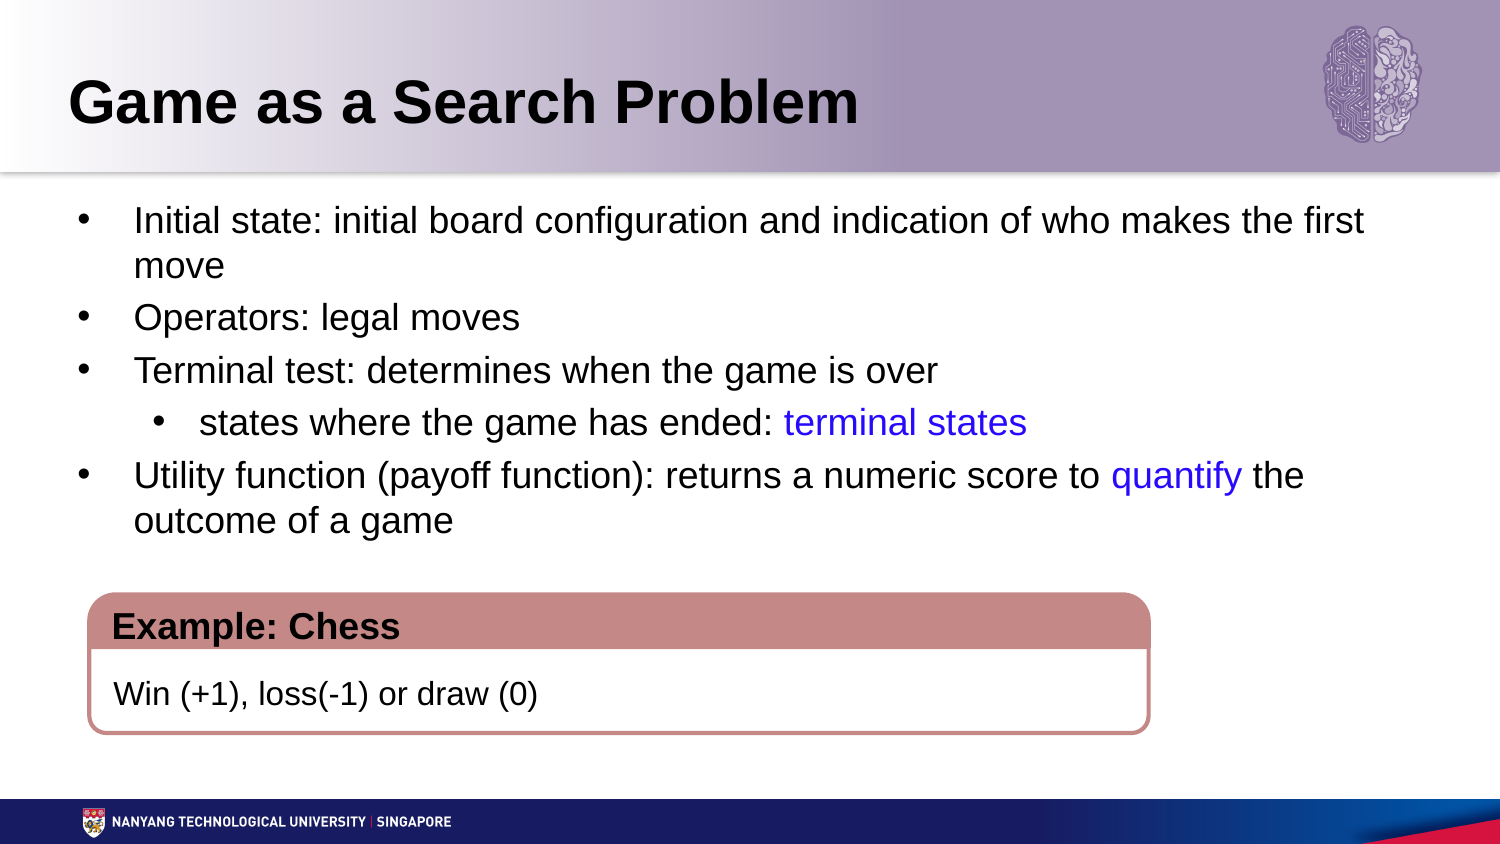

# Game as a Search Problem
Initial state: initial board configuration and indication of who makes the first move
Operators: legal moves
Terminal test: determines when the game is over
states where the game has ended: terminal states
Utility function (payoff function): returns a numeric score to quantify the outcome of a game
Example: Chess
R
Win (+1), loss(-1) or draw (0)